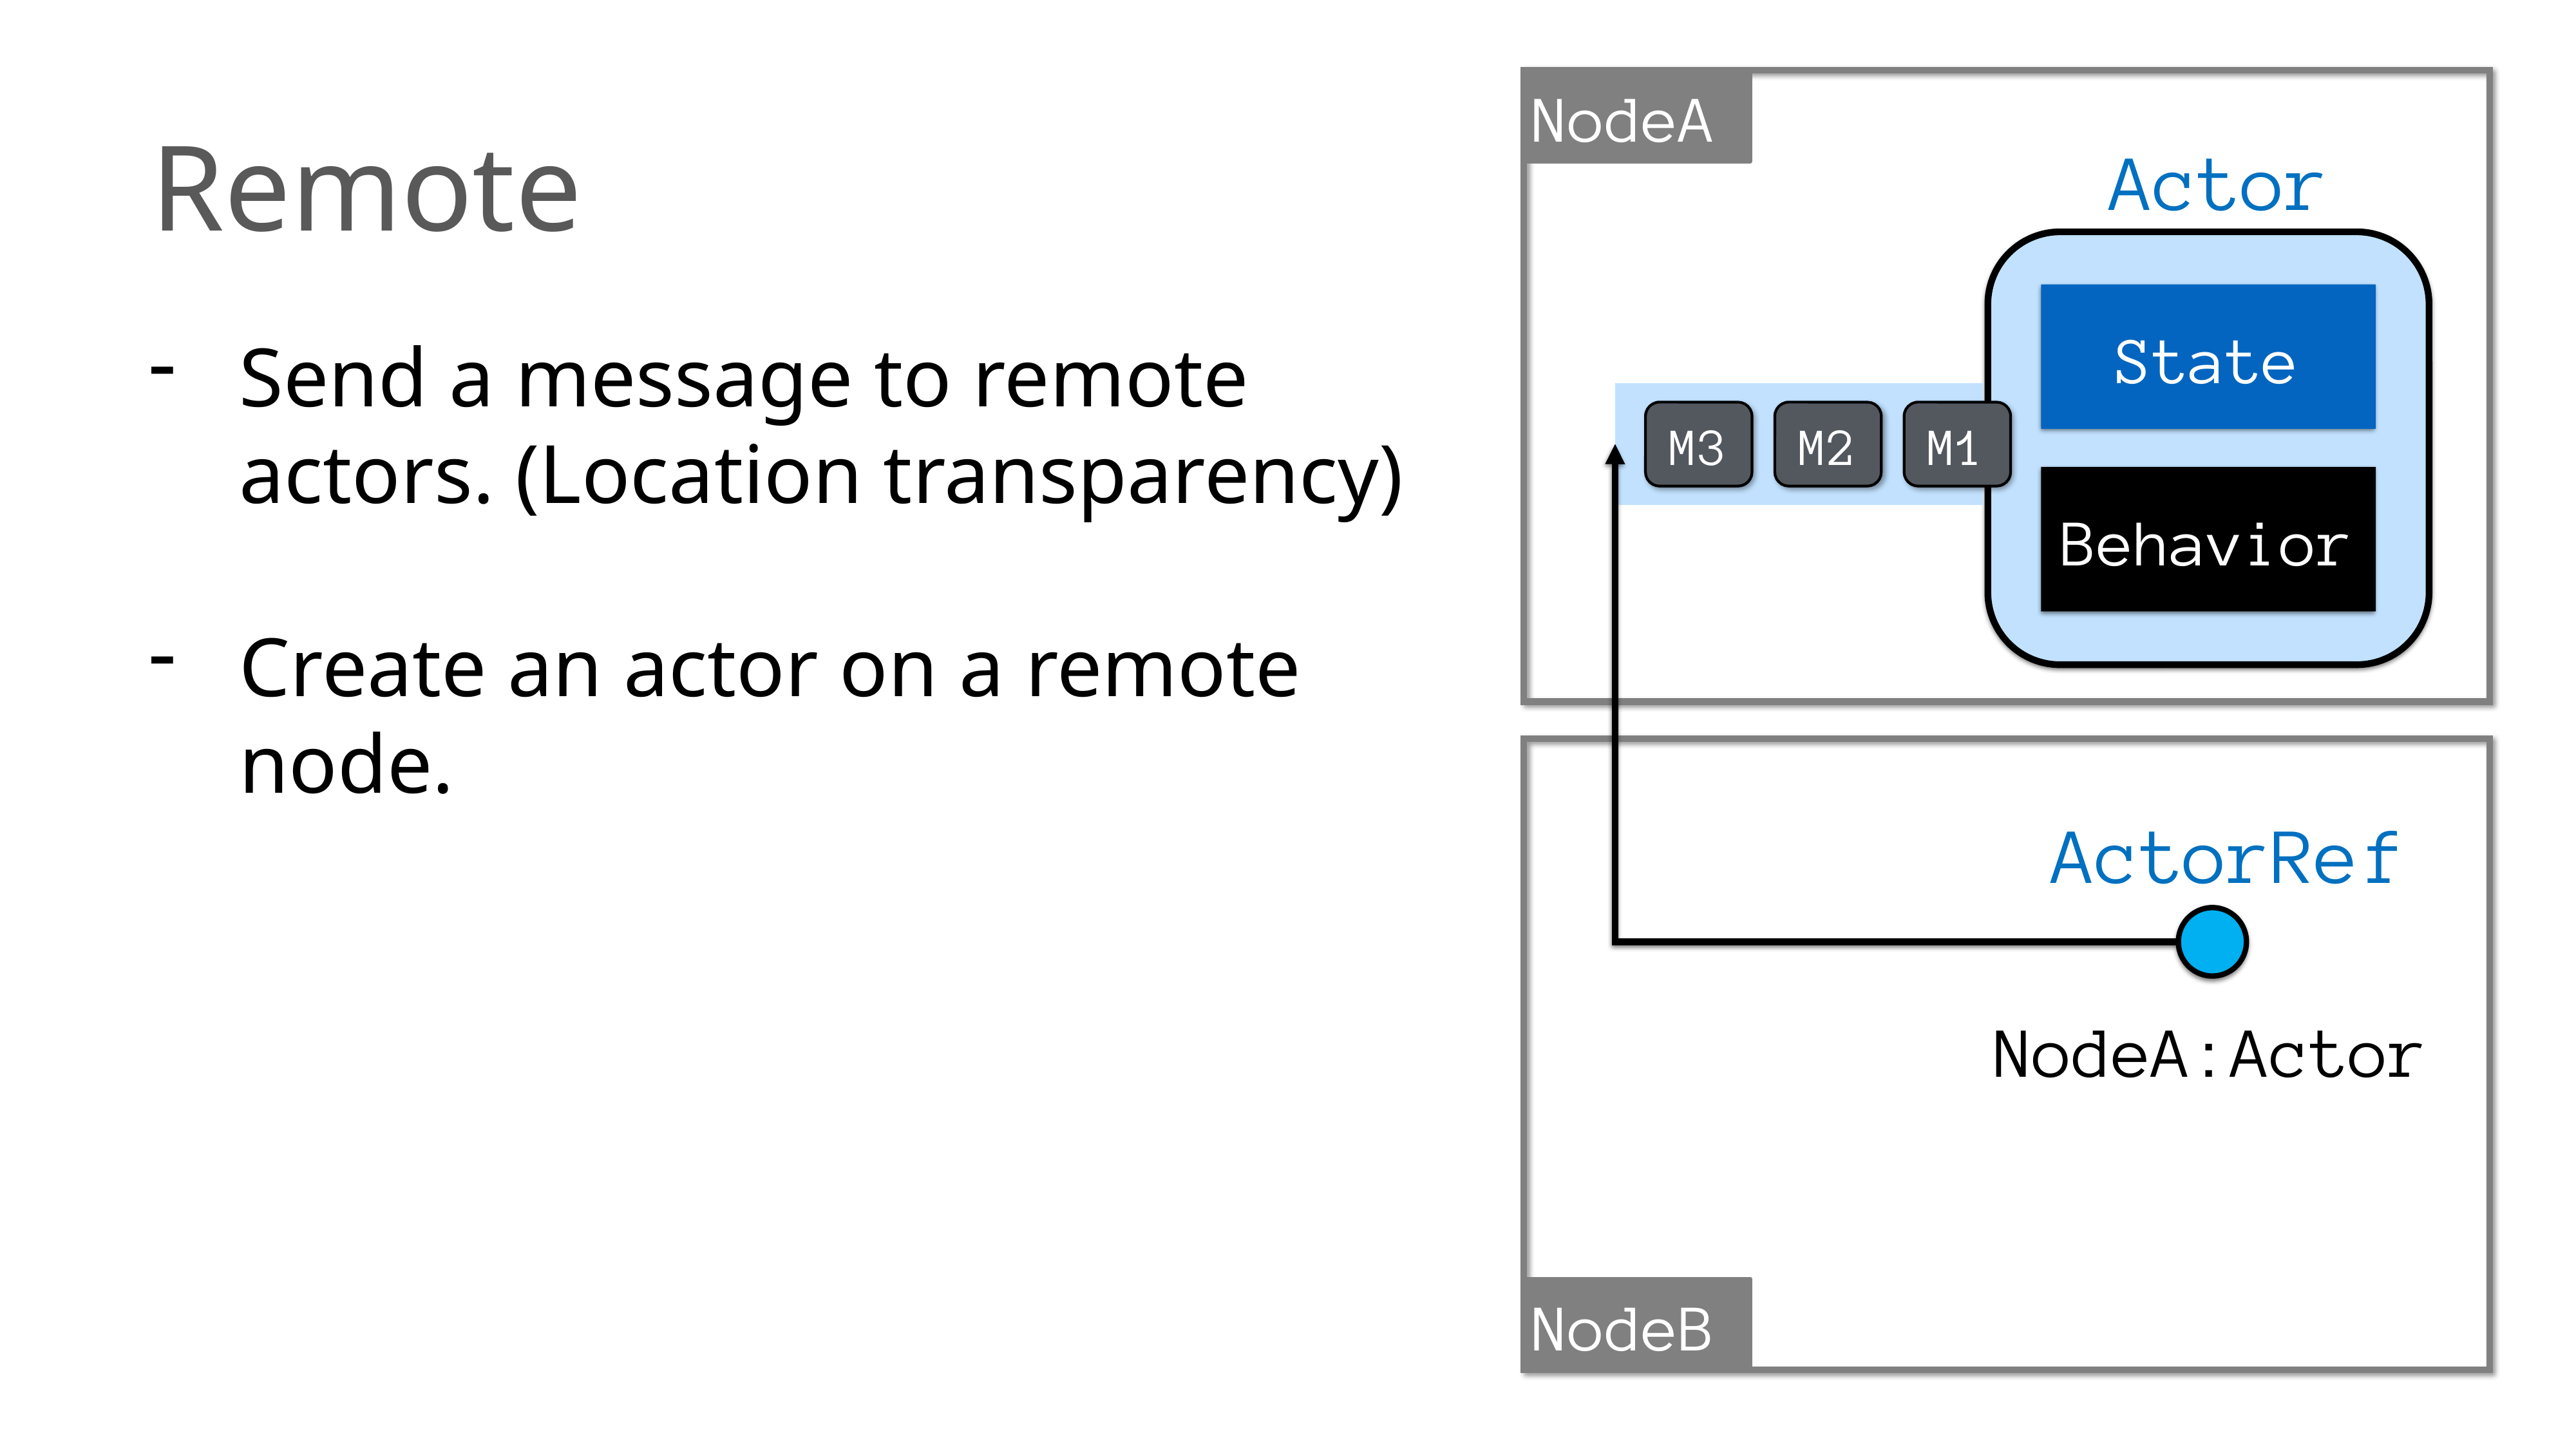

NodeA
Remote
Actor

State

M3
M2
M1
Behavior
Send a message to remote actors. (Location transparency)

Create an actor on a remote node.

ActorRef

NodeA:Actor
NodeB